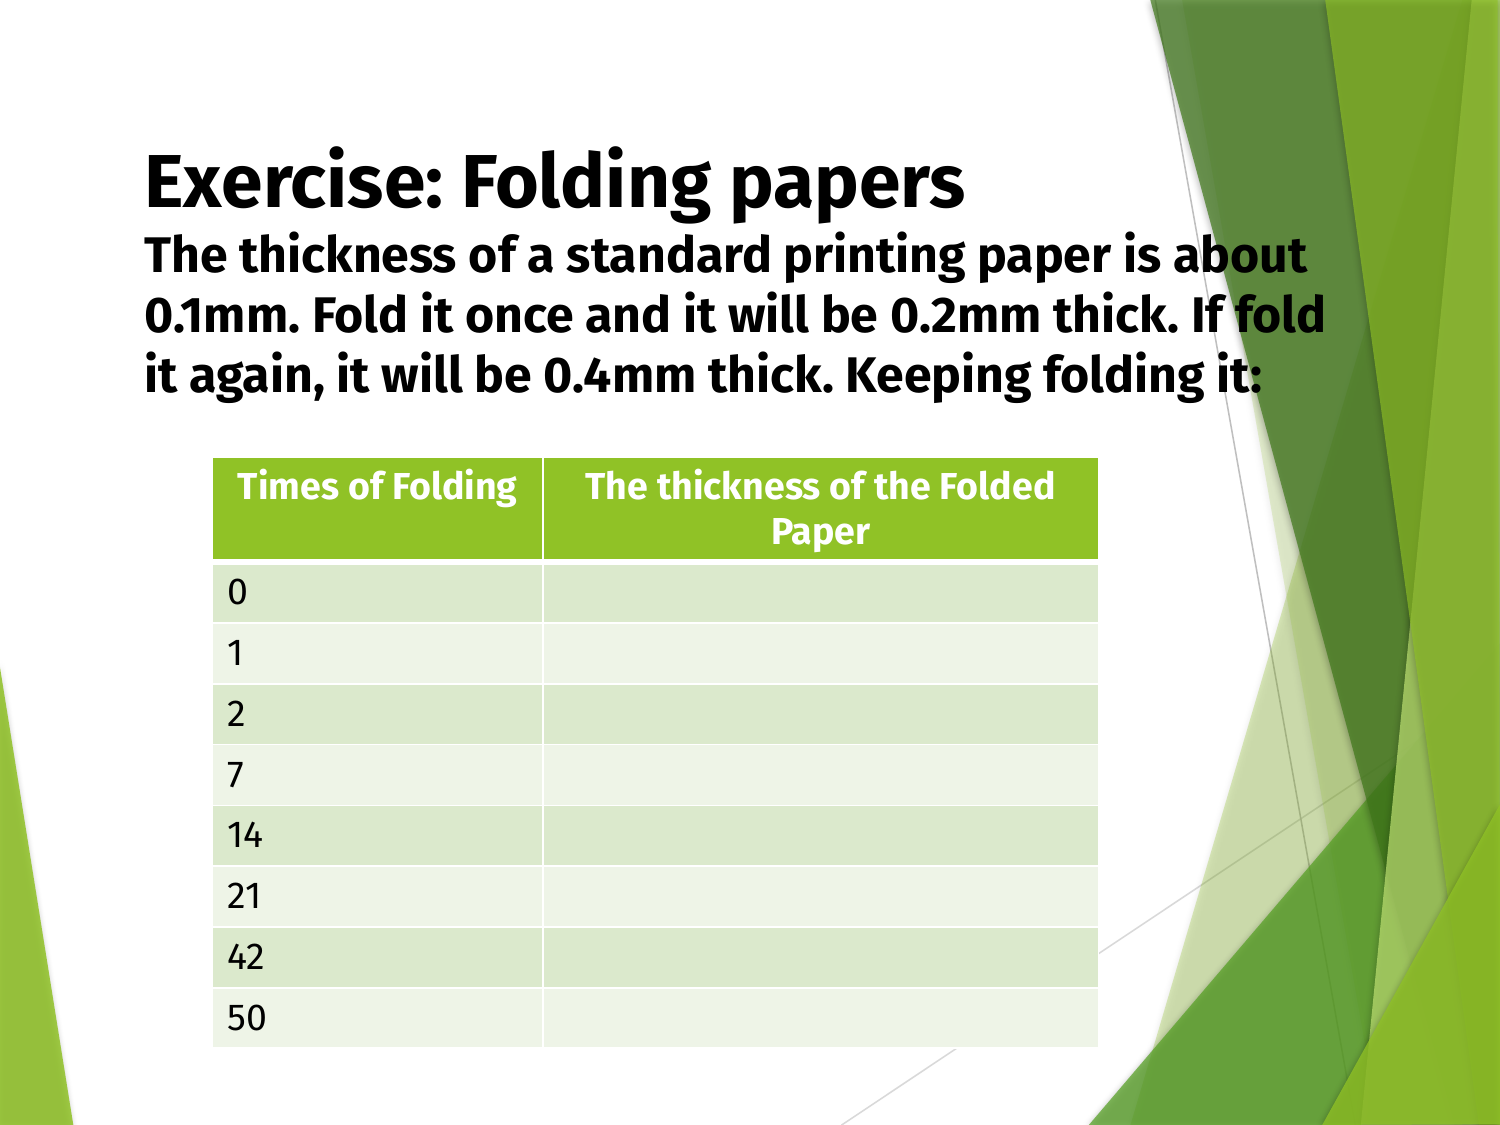

Exercise: Folding papers
The thickness of a standard printing paper is about 0.1mm. Fold it once and it will be 0.2mm thick. If fold it again, it will be 0.4mm thick. Keeping folding it:
| Times of Folding | The thickness of the Folded Paper |
| --- | --- |
| 0 |  |
| 1 |  |
| 2 |  |
| 7 |  |
| 14 |  |
| 21 |  |
| 42 |  |
| 50 |  |